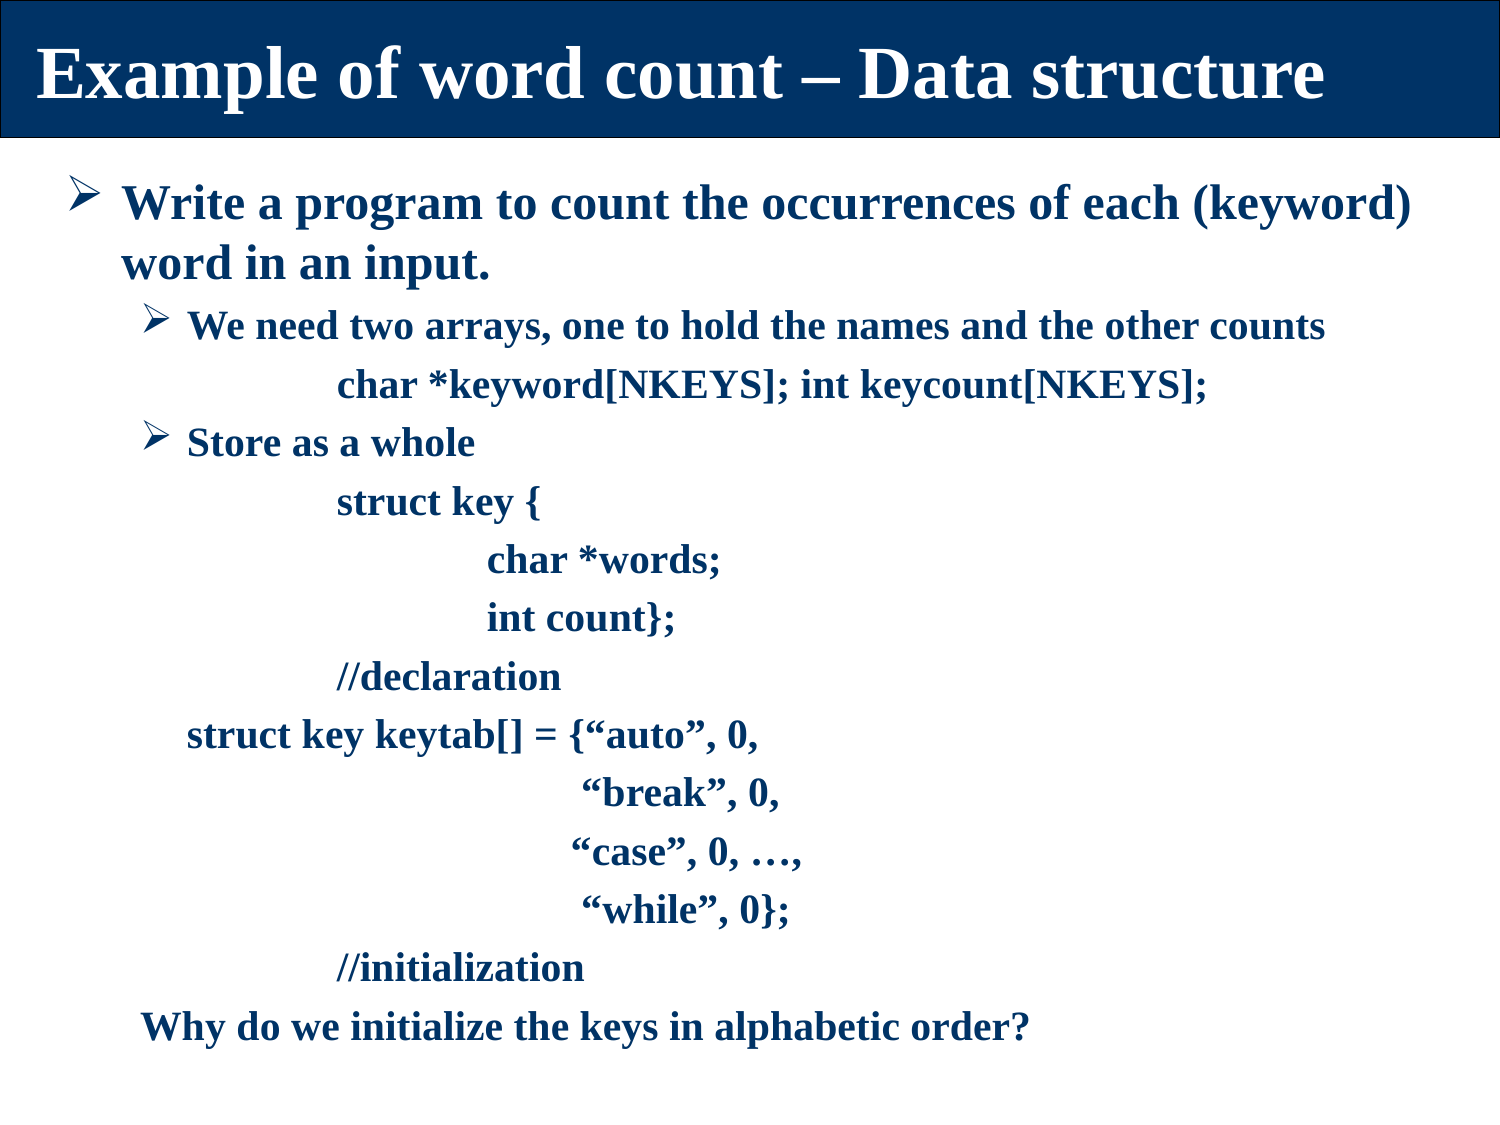

# Example of word count – Data structure
Write a program to count the occurrences of each (keyword) word in an input.
We need two arrays, one to hold the names and the other counts
		char *keyword[NKEYS]; int keycount[NKEYS];
Store as a whole
		struct key {
			char *words;
			int count};
		//declaration
	struct key keytab[] = {“auto”, 0,
			         “break”, 0,
			        “case”, 0, …,
			         “while”, 0};
		//initialization
Why do we initialize the keys in alphabetic order?